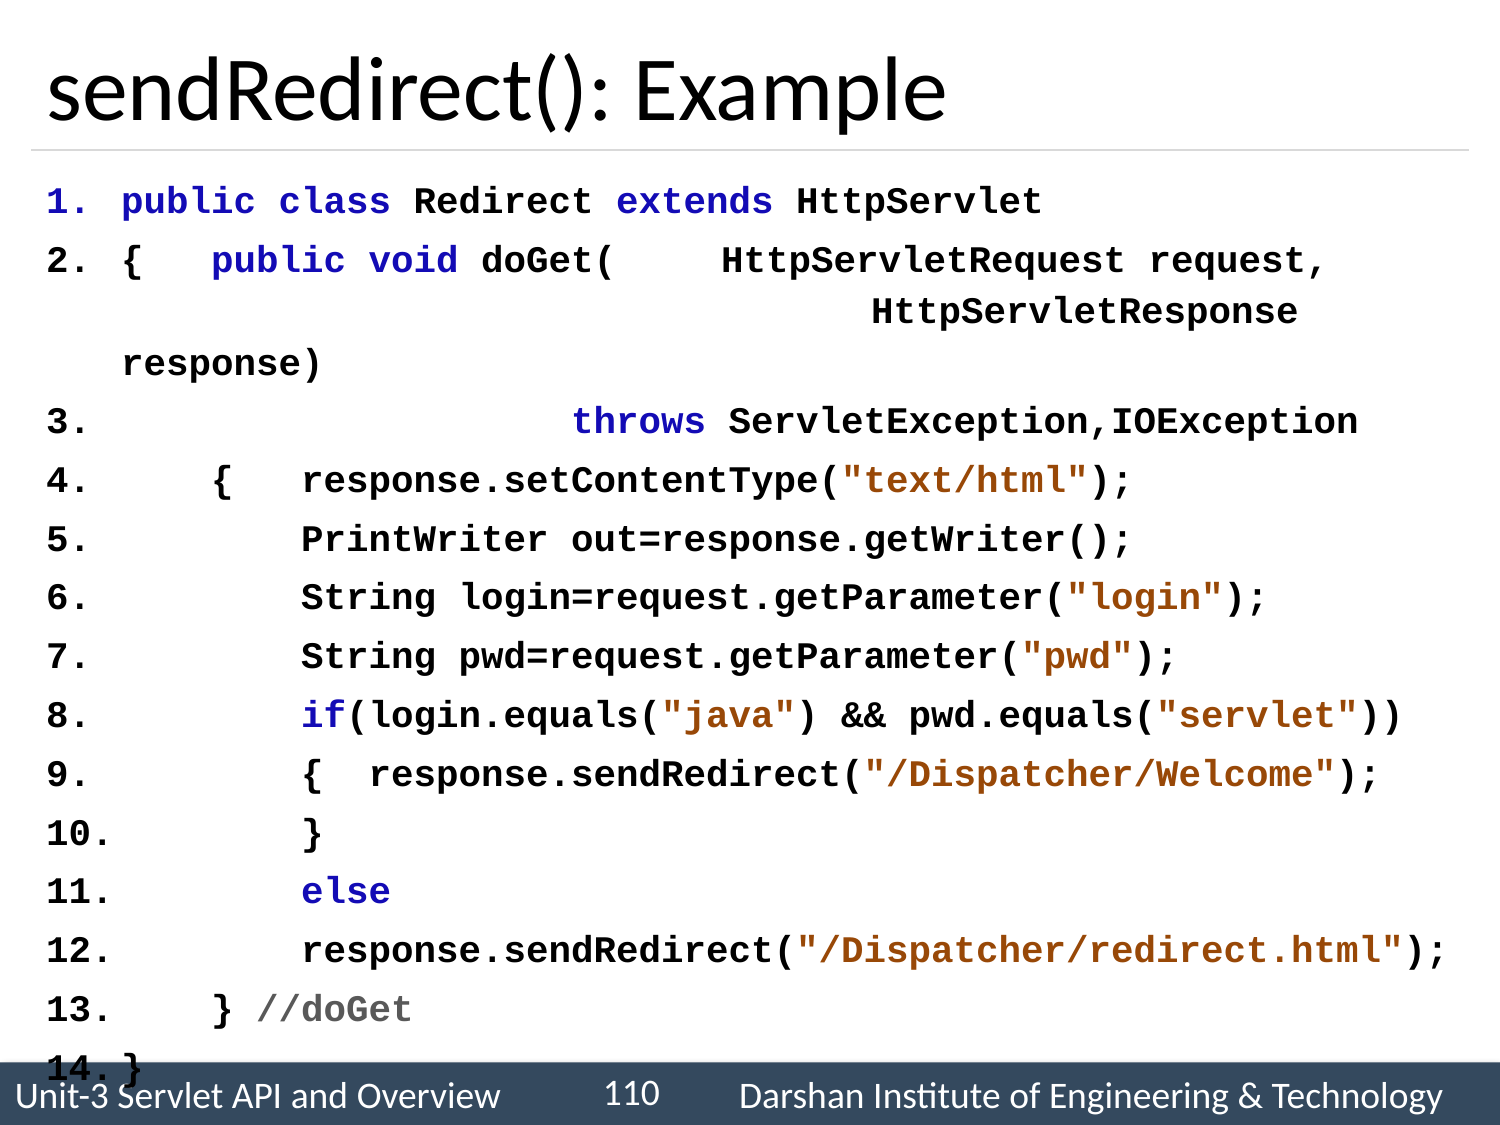

# sendRedirect(): Example
public class Redirect extends HttpServlet
{   public void doGet(	HttpServletRequest request, 					HttpServletResponse response)
            		throws ServletException,IOException
    {   response.setContentType("text/html");
        PrintWriter out=response.getWriter();
        String login=request.getParameter("login");
        String pwd=request.getParameter("pwd");
        if(login.equals("java") && pwd.equals("servlet"))
        {  response.sendRedirect("/Dispatcher/Welcome");
        }
        else
        response.sendRedirect("/Dispatcher/redirect.html");
    } //doGet
}
110